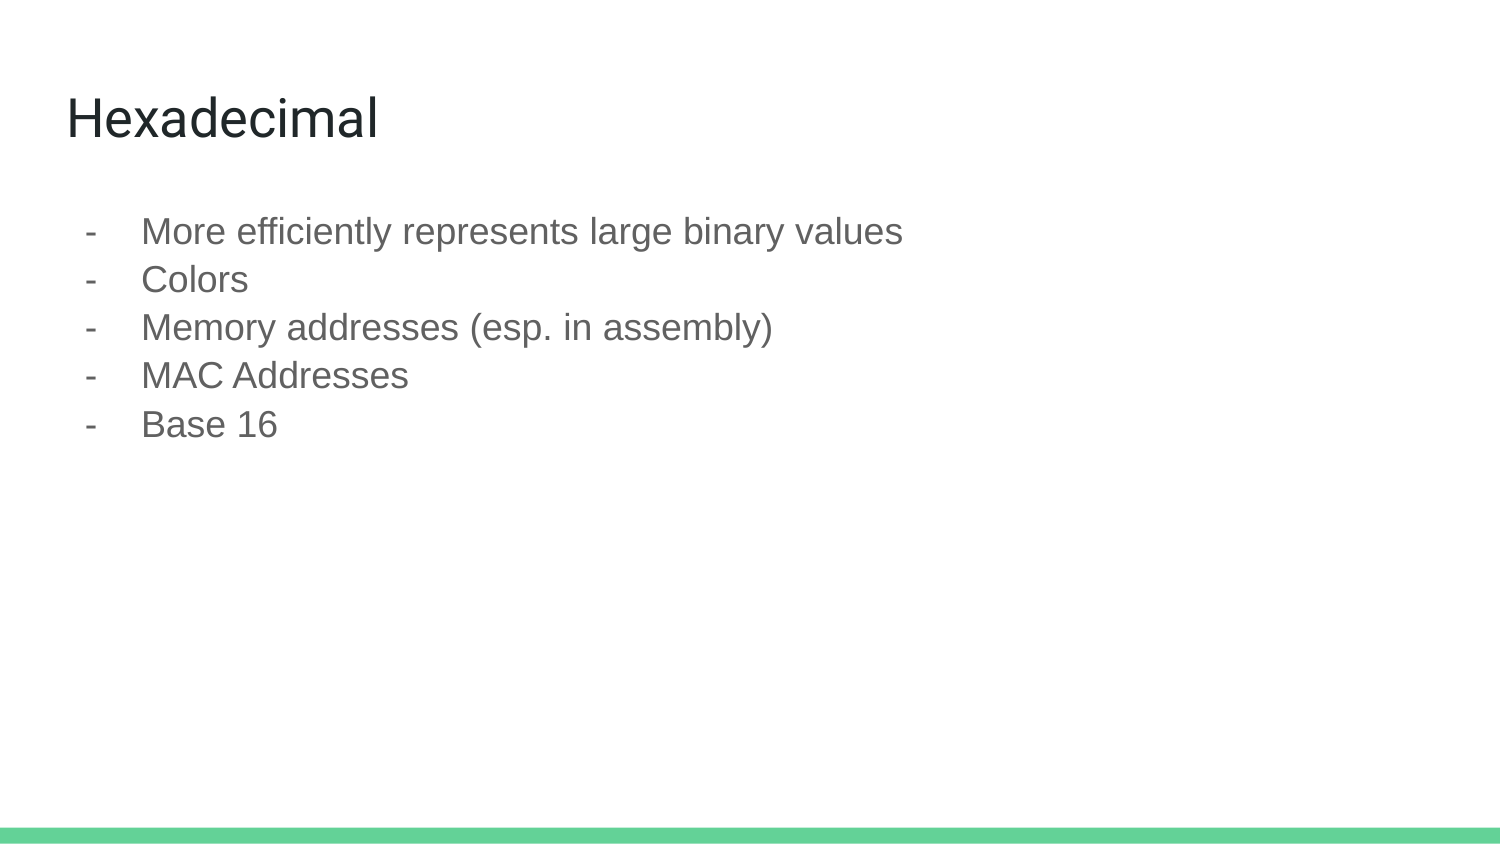

# Hexadecimal
More efficiently represents large binary values
Colors
Memory addresses (esp. in assembly)
MAC Addresses
Base 16